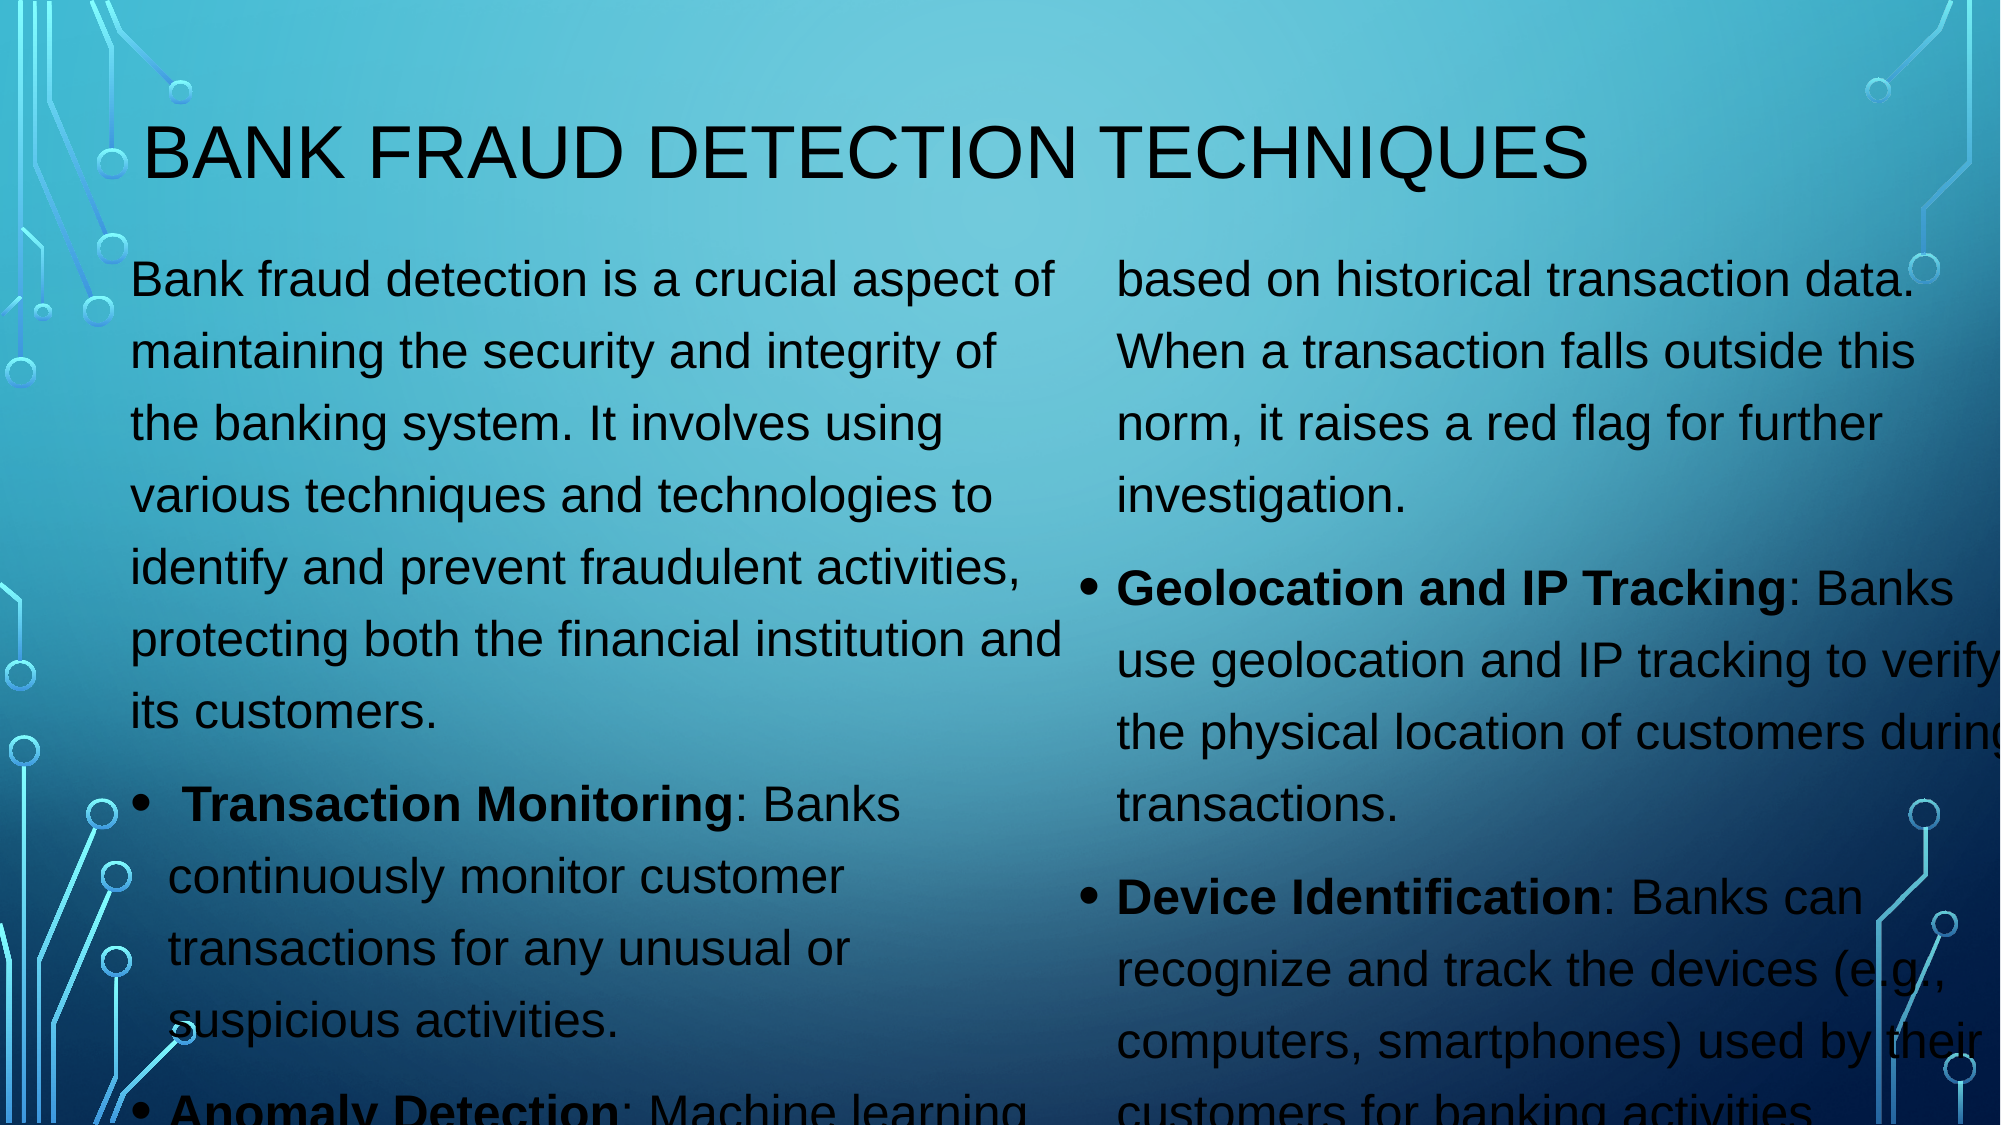

# Bank Fraud Detection Techniques
Bank fraud detection is a crucial aspect of maintaining the security and integrity of the banking system. It involves using various techniques and technologies to identify and prevent fraudulent activities, protecting both the financial institution and its customers.
 Transaction Monitoring: Banks continuously monitor customer transactions for any unusual or suspicious activities.
Anomaly Detection: Machine learning algorithms are utilized to build models based on historical transaction data. When a transaction falls outside this norm, it raises a red flag for further investigation.
Geolocation and IP Tracking: Banks use geolocation and IP tracking to verify the physical location of customers during transactions.
Device Identification: Banks can recognize and track the devices (e.g., computers, smartphones) used by their customers for banking activities.